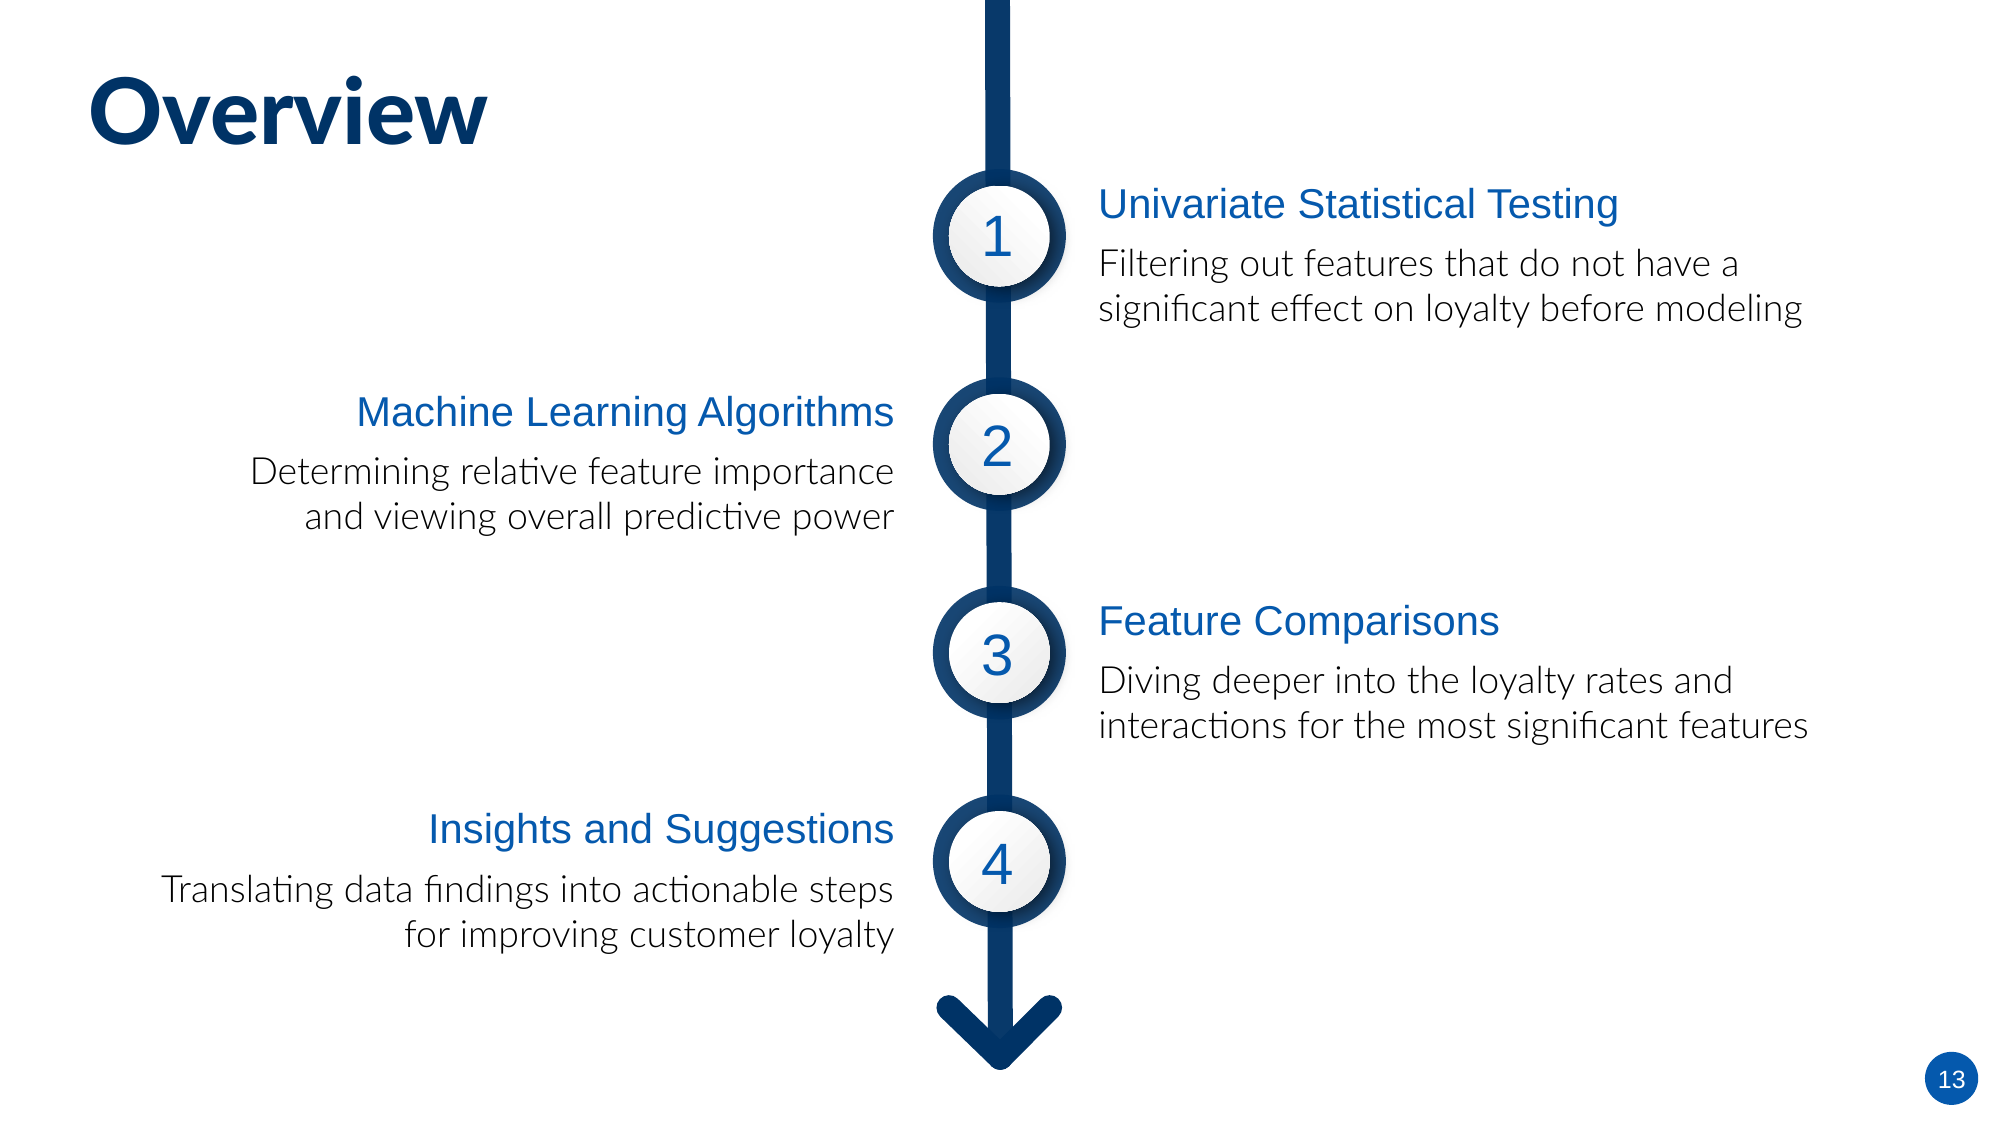

1

2

3

4

Overview
Univariate Statistical Testing
Filtering out features that do not have a significant effect on loyalty before modeling
Machine Learning Algorithms
Determining relative feature importance and viewing overall predictive power
Feature Comparisons
Diving deeper into the loyalty rates and  interactions for the most significant features
Insights and Suggestions
Translating data findings into actionable steps for improving customer loyalty
13